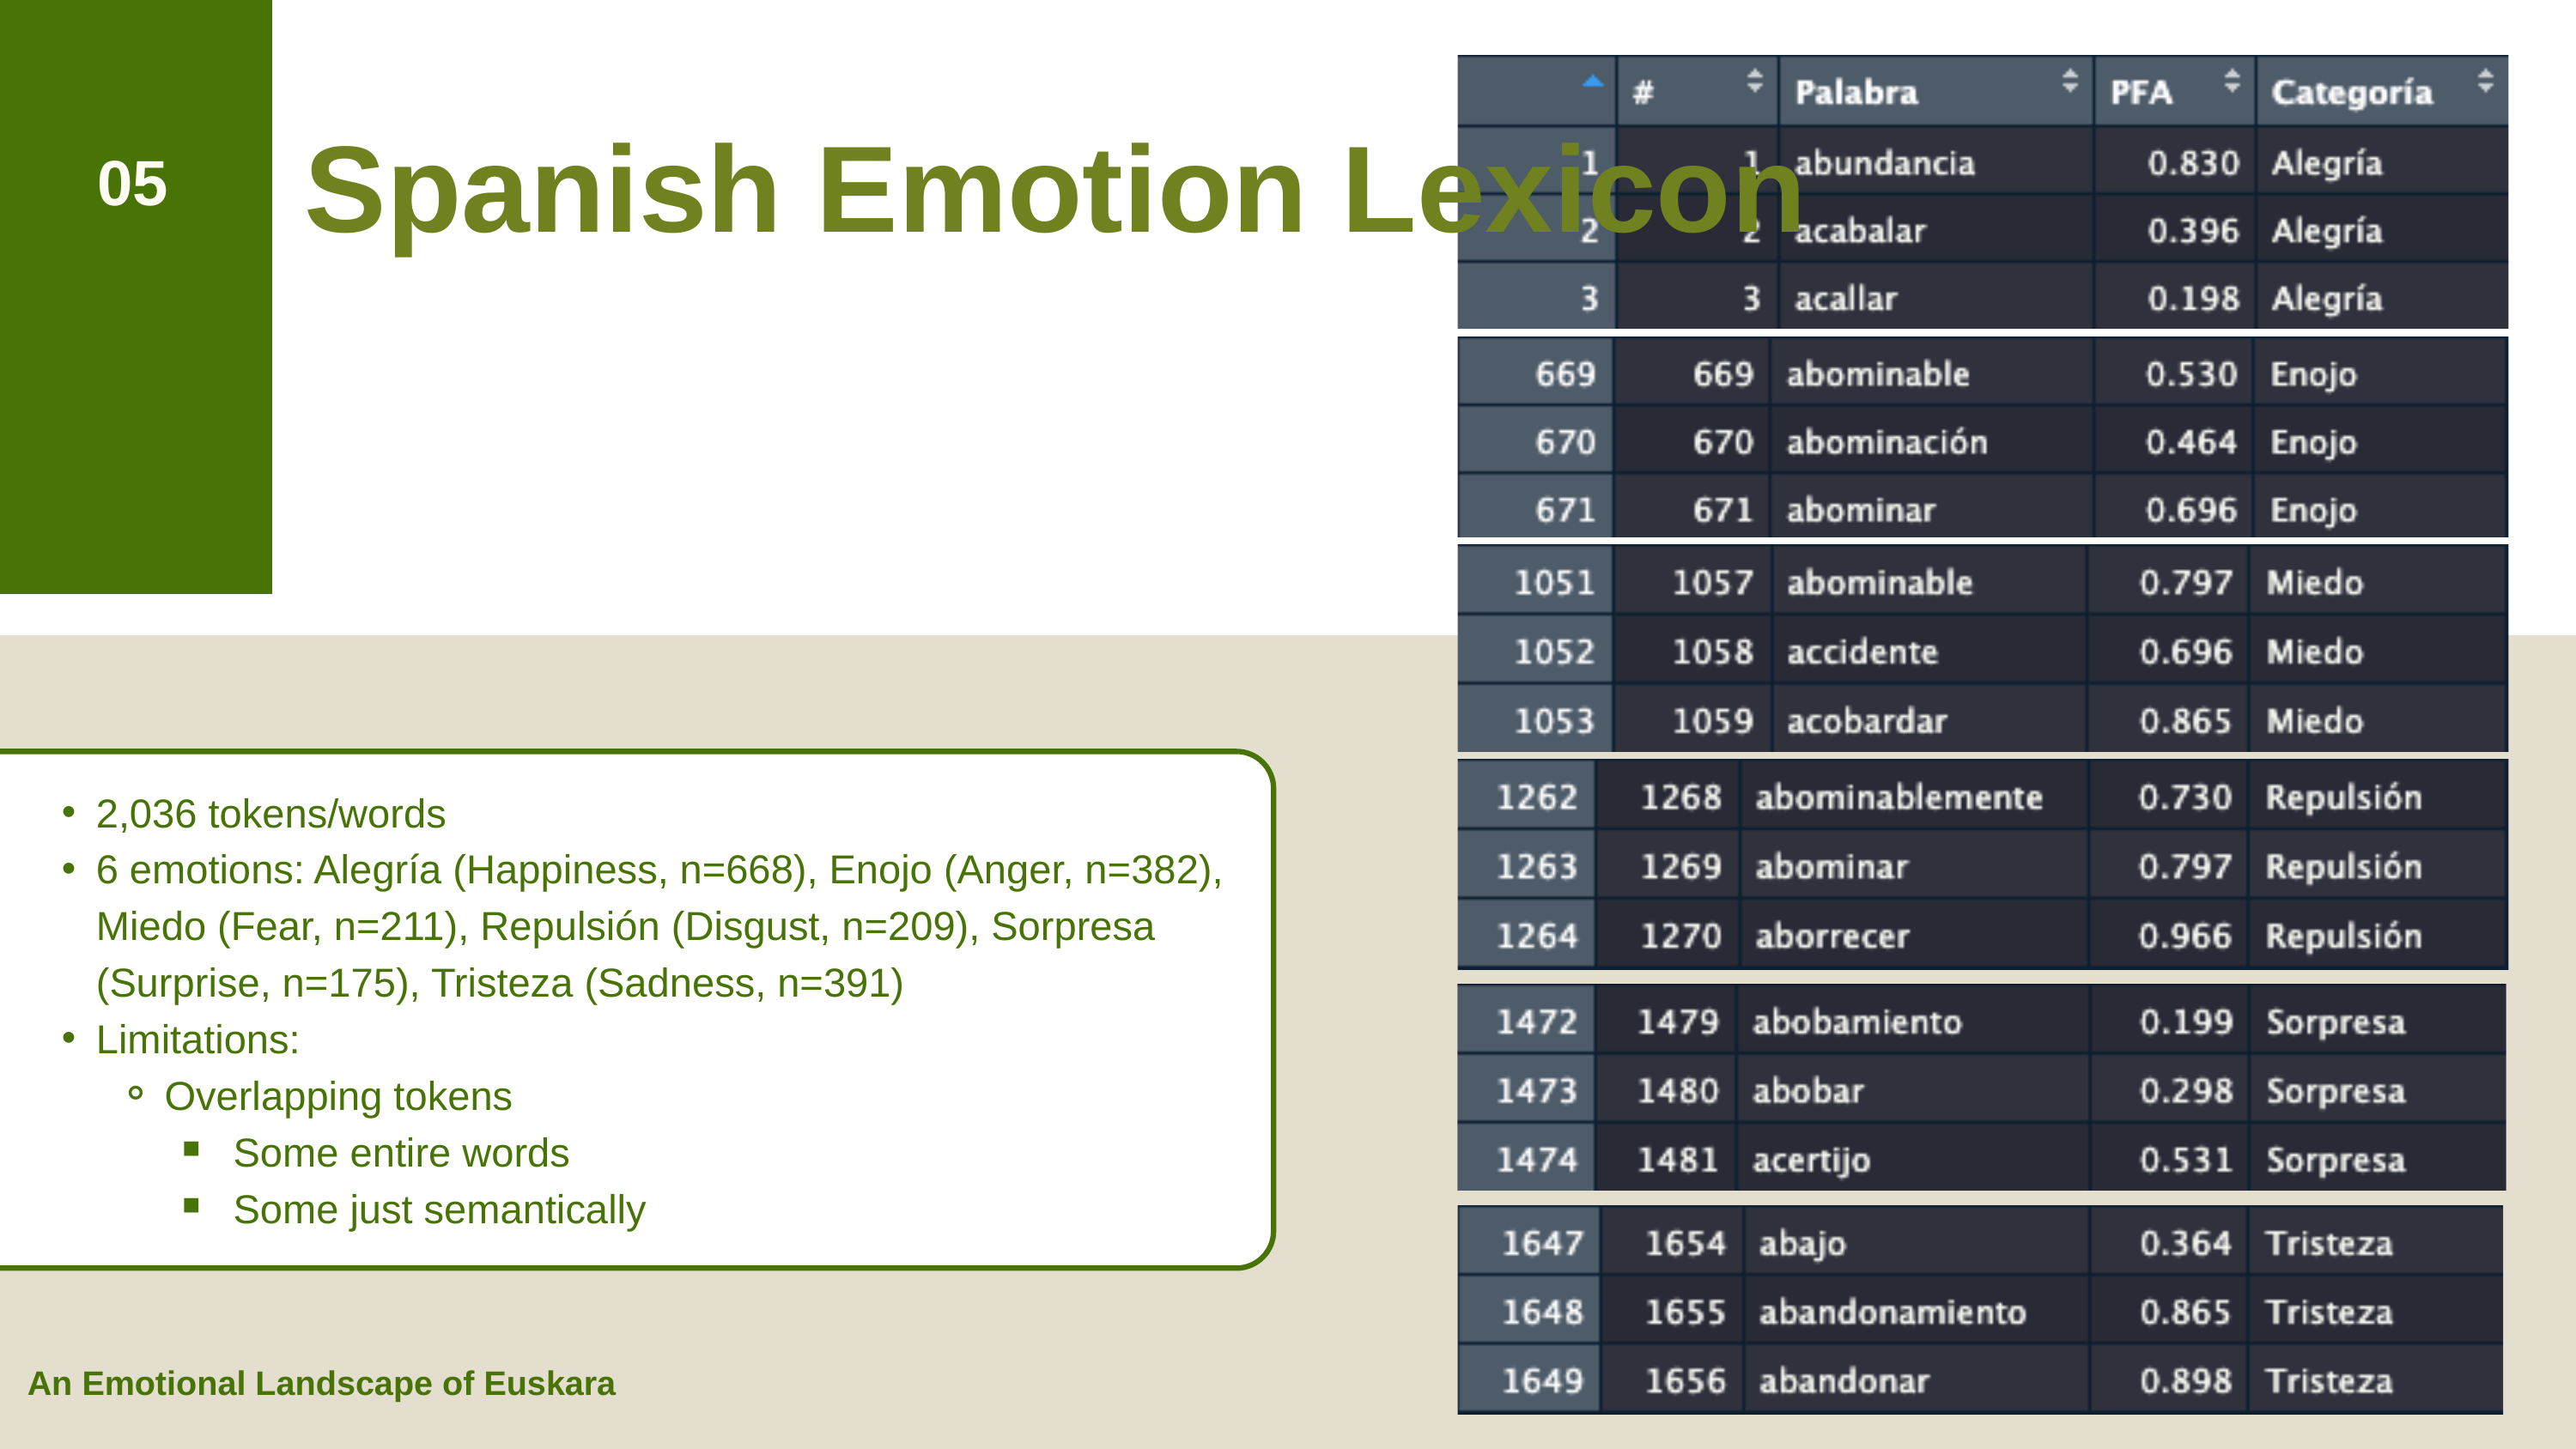

05
Spanish Emotion Lexicon

2,036 tokens/words
6 emotions: Alegría (Happiness, n=668), Enojo (Anger, n=382), Miedo (Fear, n=211), Repulsión (Disgust, n=209), Sorpresa (Surprise, n=175), Tristeza (Sadness, n=391)
Limitations:
Overlapping tokens
Some entire words
Some just semantically

An Emotional Landscape of Euskara